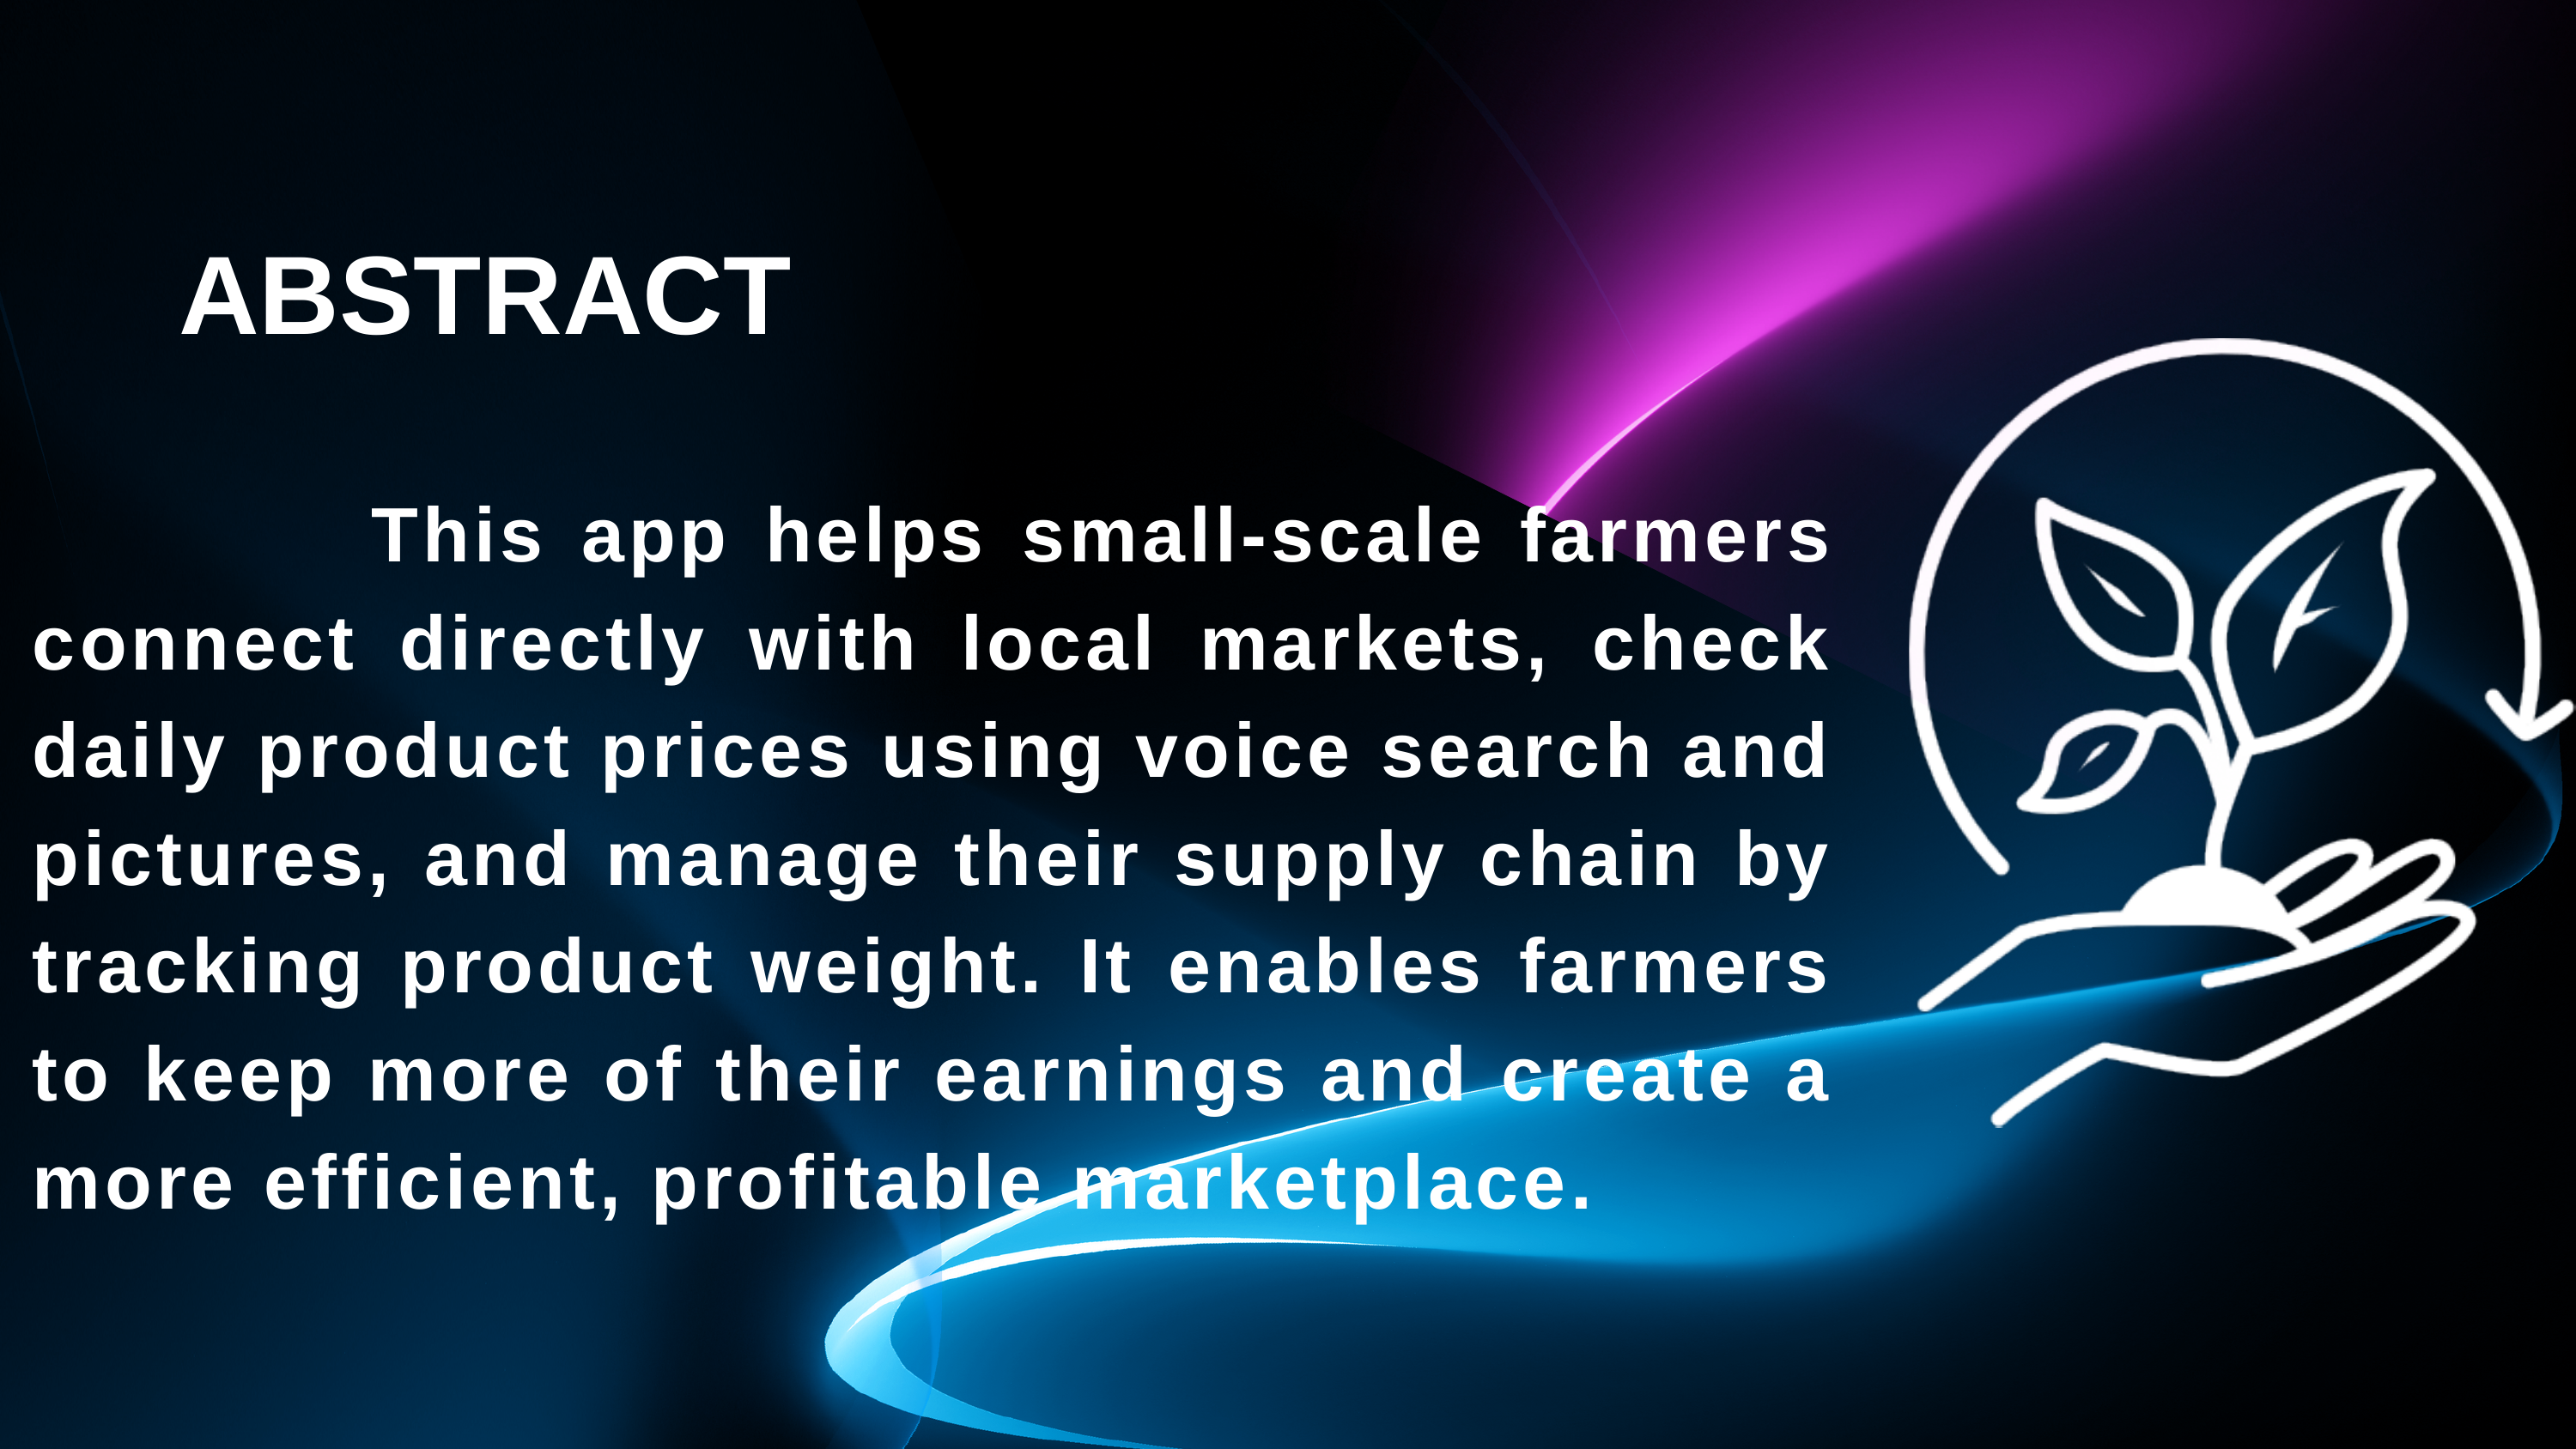

ABSTRACT

          This app helps small-scale farmers connect directly with local markets, check daily product prices using voice search and pictures, and manage their supply chain by tracking product weight. It enables farmers to keep more of their earnings and create a more efficient, profitable marketplace.